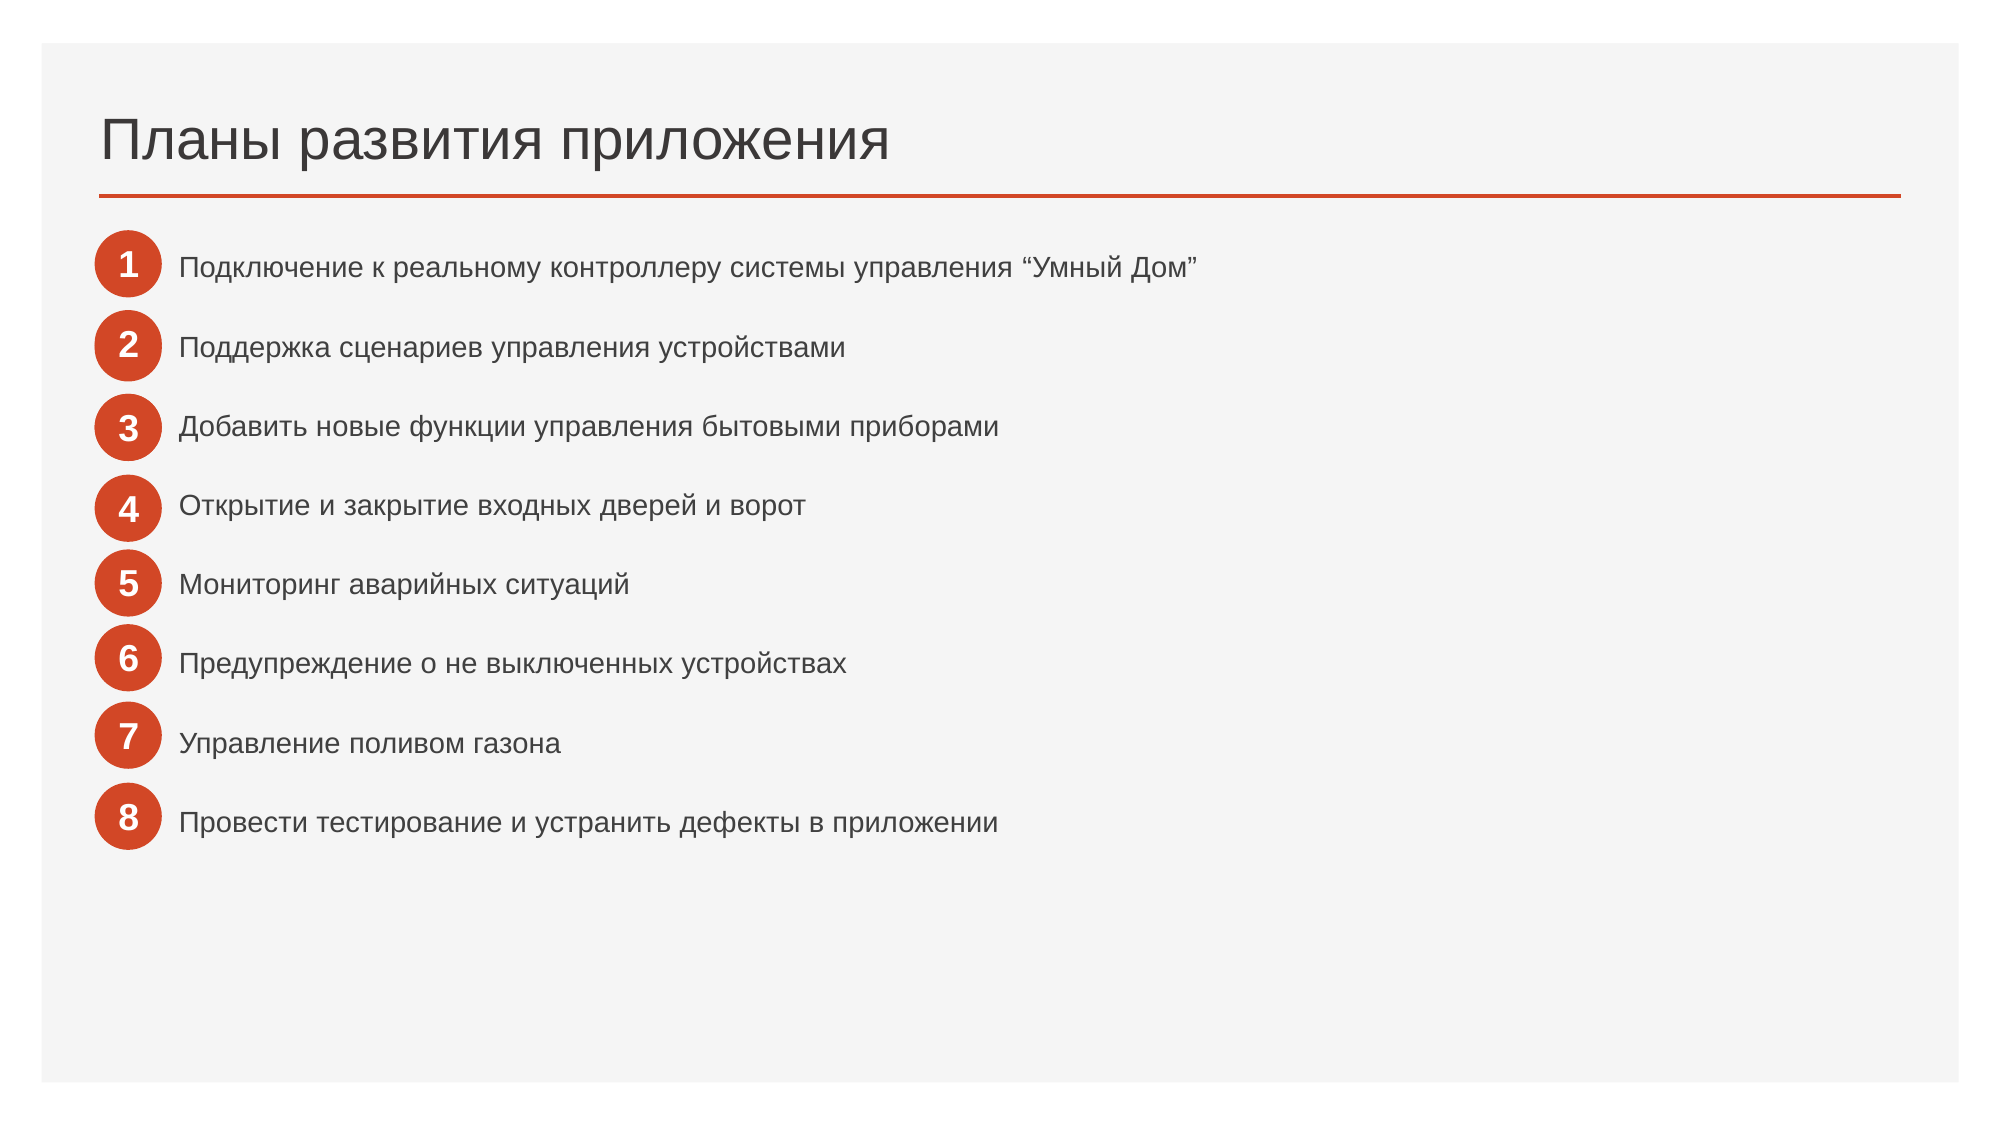

# Планы развития приложения

1
Подключение к реальному контроллеру системы управления “Умный Дом”
Поддержка сценариев управления устройствами
Добавить новые функции управления бытовыми приборами
Открытие и закрытие входных дверей и ворот
Мониторинг аварийных ситуаций
Предупреждение о не выключенных устройствах
Управление поливом газона
Провести тестирование и устранить дефекты в приложении

2

2

3

3

4

5

6

7

8